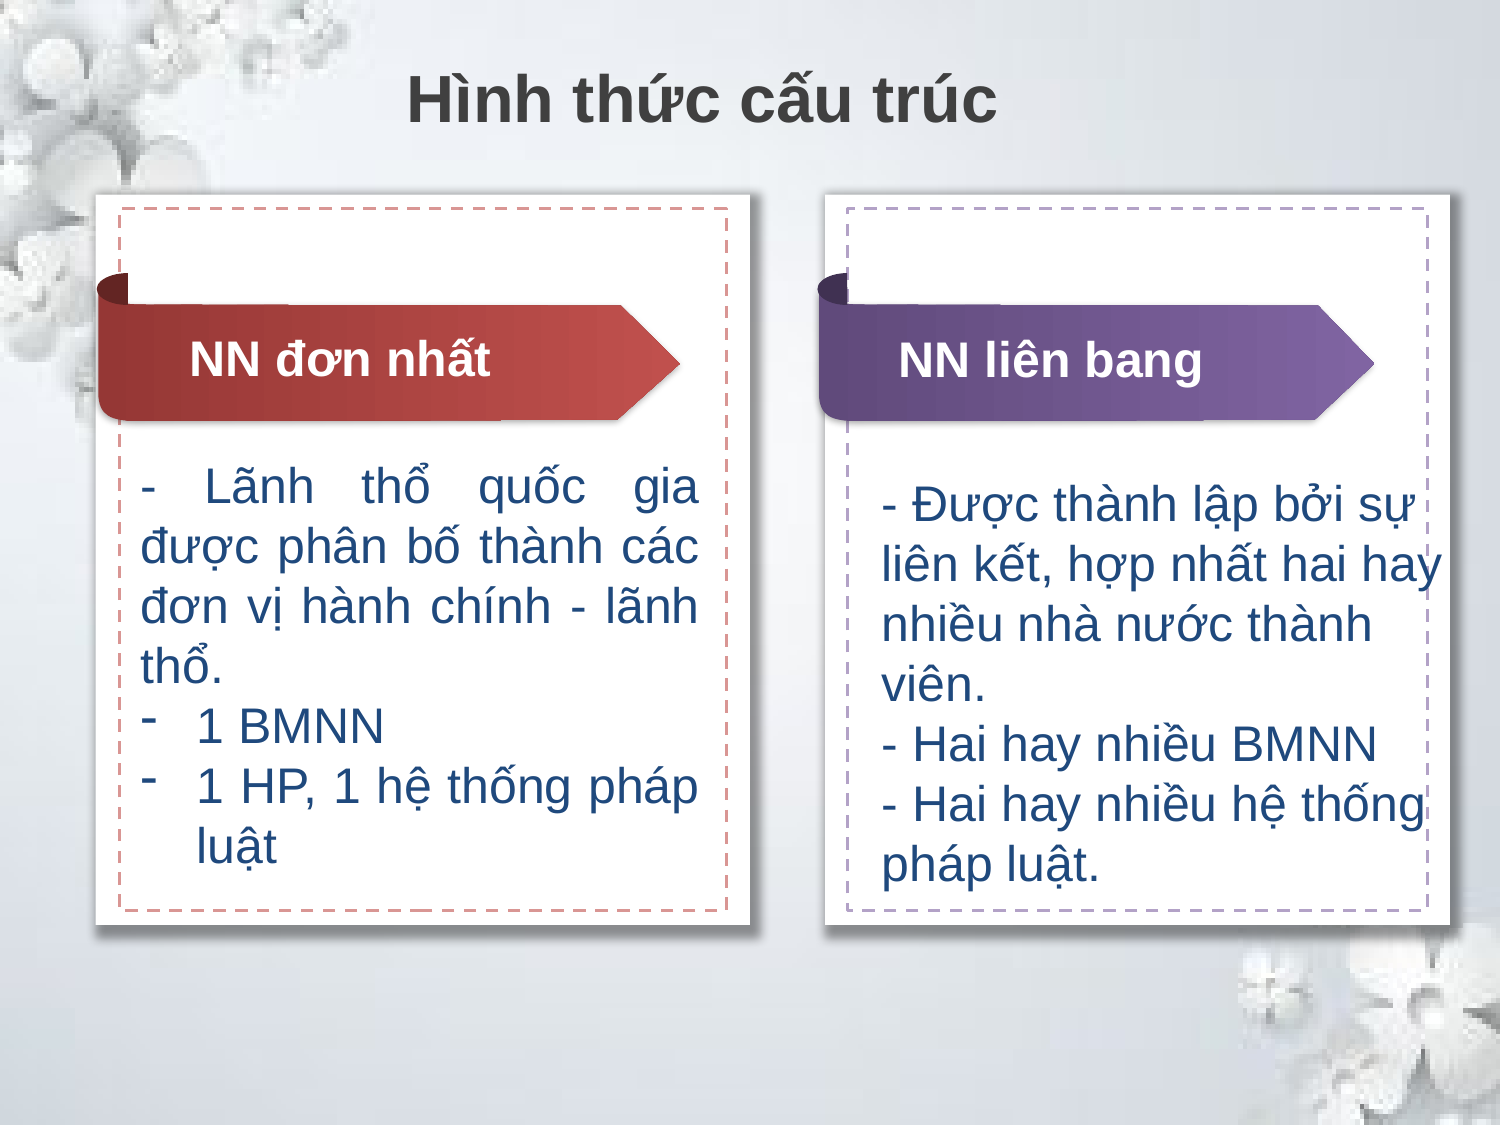

Hình thức cấu trúc

NN đơn nhất
NN liên bang
- Lãnh thổ quốc gia được phân bố thành các đơn vị hành chính - lãnh thổ.
1 BMNN
1 HP, 1 hệ thống pháp luật
- Được thành lập bởi sự liên kết, hợp nhất hai hay nhiều nhà nước thành viên.
- Hai hay nhiều BMNN
- Hai hay nhiều hệ thống pháp luật.